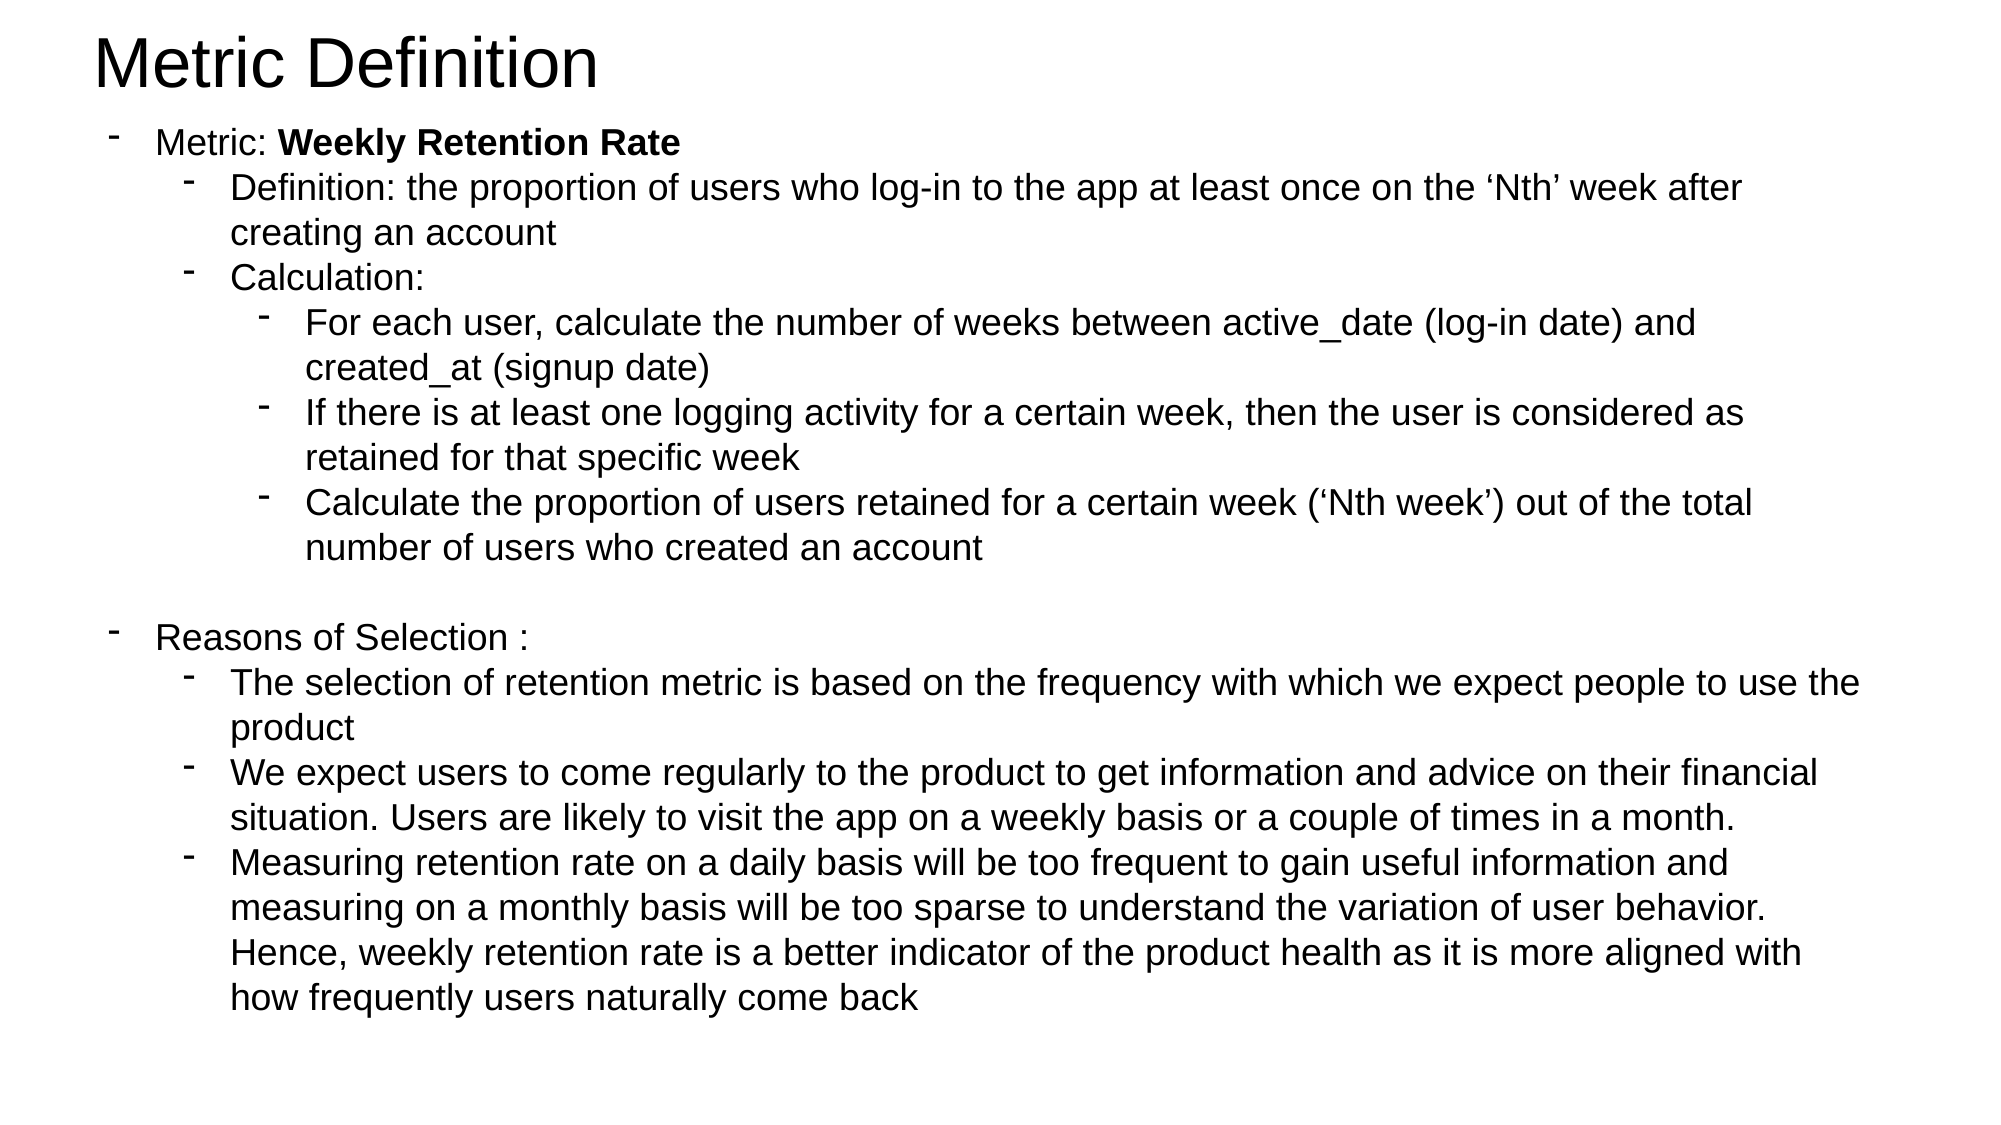

# Metric Definition
Metric: Weekly Retention Rate
Definition: the proportion of users who log-in to the app at least once on the ‘Nth’ week after creating an account
Calculation:
For each user, calculate the number of weeks between active_date (log-in date) and created_at (signup date)
If there is at least one logging activity for a certain week, then the user is considered as retained for that specific week
Calculate the proportion of users retained for a certain week (‘Nth week’) out of the total number of users who created an account

Reasons of Selection :
The selection of retention metric is based on the frequency with which we expect people to use the product
We expect users to come regularly to the product to get information and advice on their financial situation. Users are likely to visit the app on a weekly basis or a couple of times in a month.
Measuring retention rate on a daily basis will be too frequent to gain useful information and measuring on a monthly basis will be too sparse to understand the variation of user behavior. Hence, weekly retention rate is a better indicator of the product health as it is more aligned with how frequently users naturally come back